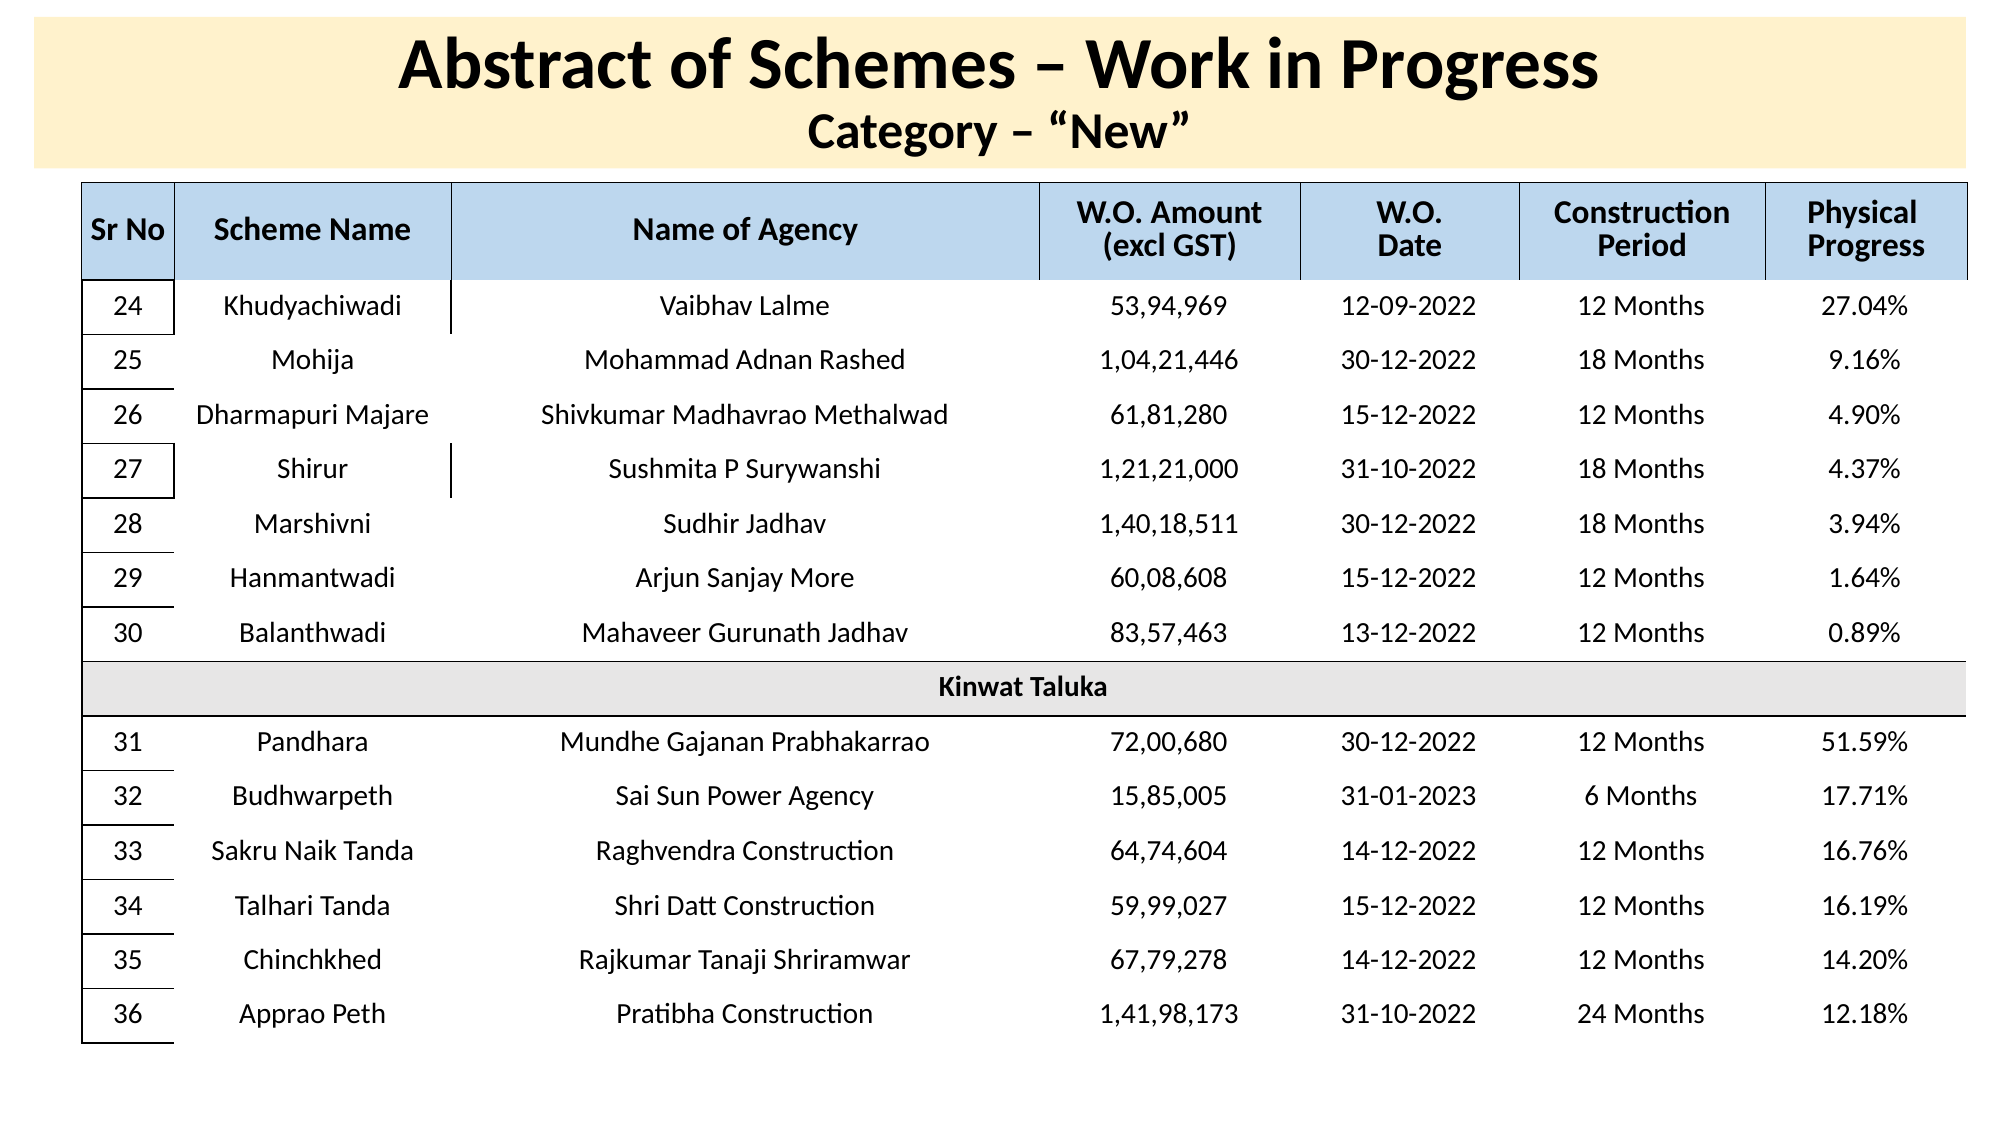

# Abstract of Schemes – Work in Progress Category – “New”
| Sr No | Scheme Name | Name of Agency | W.O. Amount (excl GST) | W.O. Date | Construction Period | Physical Progress |
| --- | --- | --- | --- | --- | --- | --- |
| 24 | Khudyachiwadi | Vaibhav Lalme | 53,94,969 | 12-09-2022 | 12 Months | 27.04% |
| --- | --- | --- | --- | --- | --- | --- |
| 25 | Mohija | Mohammad Adnan Rashed | 1,04,21,446 | 30-12-2022 | 18 Months | 9.16% |
| 26 | Dharmapuri Majare | Shivkumar Madhavrao Methalwad | 61,81,280 | 15-12-2022 | 12 Months | 4.90% |
| 27 | Shirur | Sushmita P Surywanshi | 1,21,21,000 | 31-10-2022 | 18 Months | 4.37% |
| 28 | Marshivni | Sudhir Jadhav | 1,40,18,511 | 30-12-2022 | 18 Months | 3.94% |
| 29 | Hanmantwadi | Arjun Sanjay More | 60,08,608 | 15-12-2022 | 12 Months | 1.64% |
| 30 | Balanthwadi | Mahaveer Gurunath Jadhav | 83,57,463 | 13-12-2022 | 12 Months | 0.89% |
| Kinwat Taluka |  |  |  |  |  |  |
| 31 | Pandhara | Mundhe Gajanan Prabhakarrao | 72,00,680 | 30-12-2022 | 12 Months | 51.59% |
| 32 | Budhwarpeth | Sai Sun Power Agency | 15,85,005 | 31-01-2023 | 6 Months | 17.71% |
| 33 | Sakru Naik Tanda | Raghvendra Construction | 64,74,604 | 14-12-2022 | 12 Months | 16.76% |
| 34 | Talhari Tanda | Shri Datt Construction | 59,99,027 | 15-12-2022 | 12 Months | 16.19% |
| 35 | Chinchkhed | Rajkumar Tanaji Shriramwar | 67,79,278 | 14-12-2022 | 12 Months | 14.20% |
| 36 | Apprao Peth | Pratibha Construction | 1,41,98,173 | 31-10-2022 | 24 Months | 12.18% |